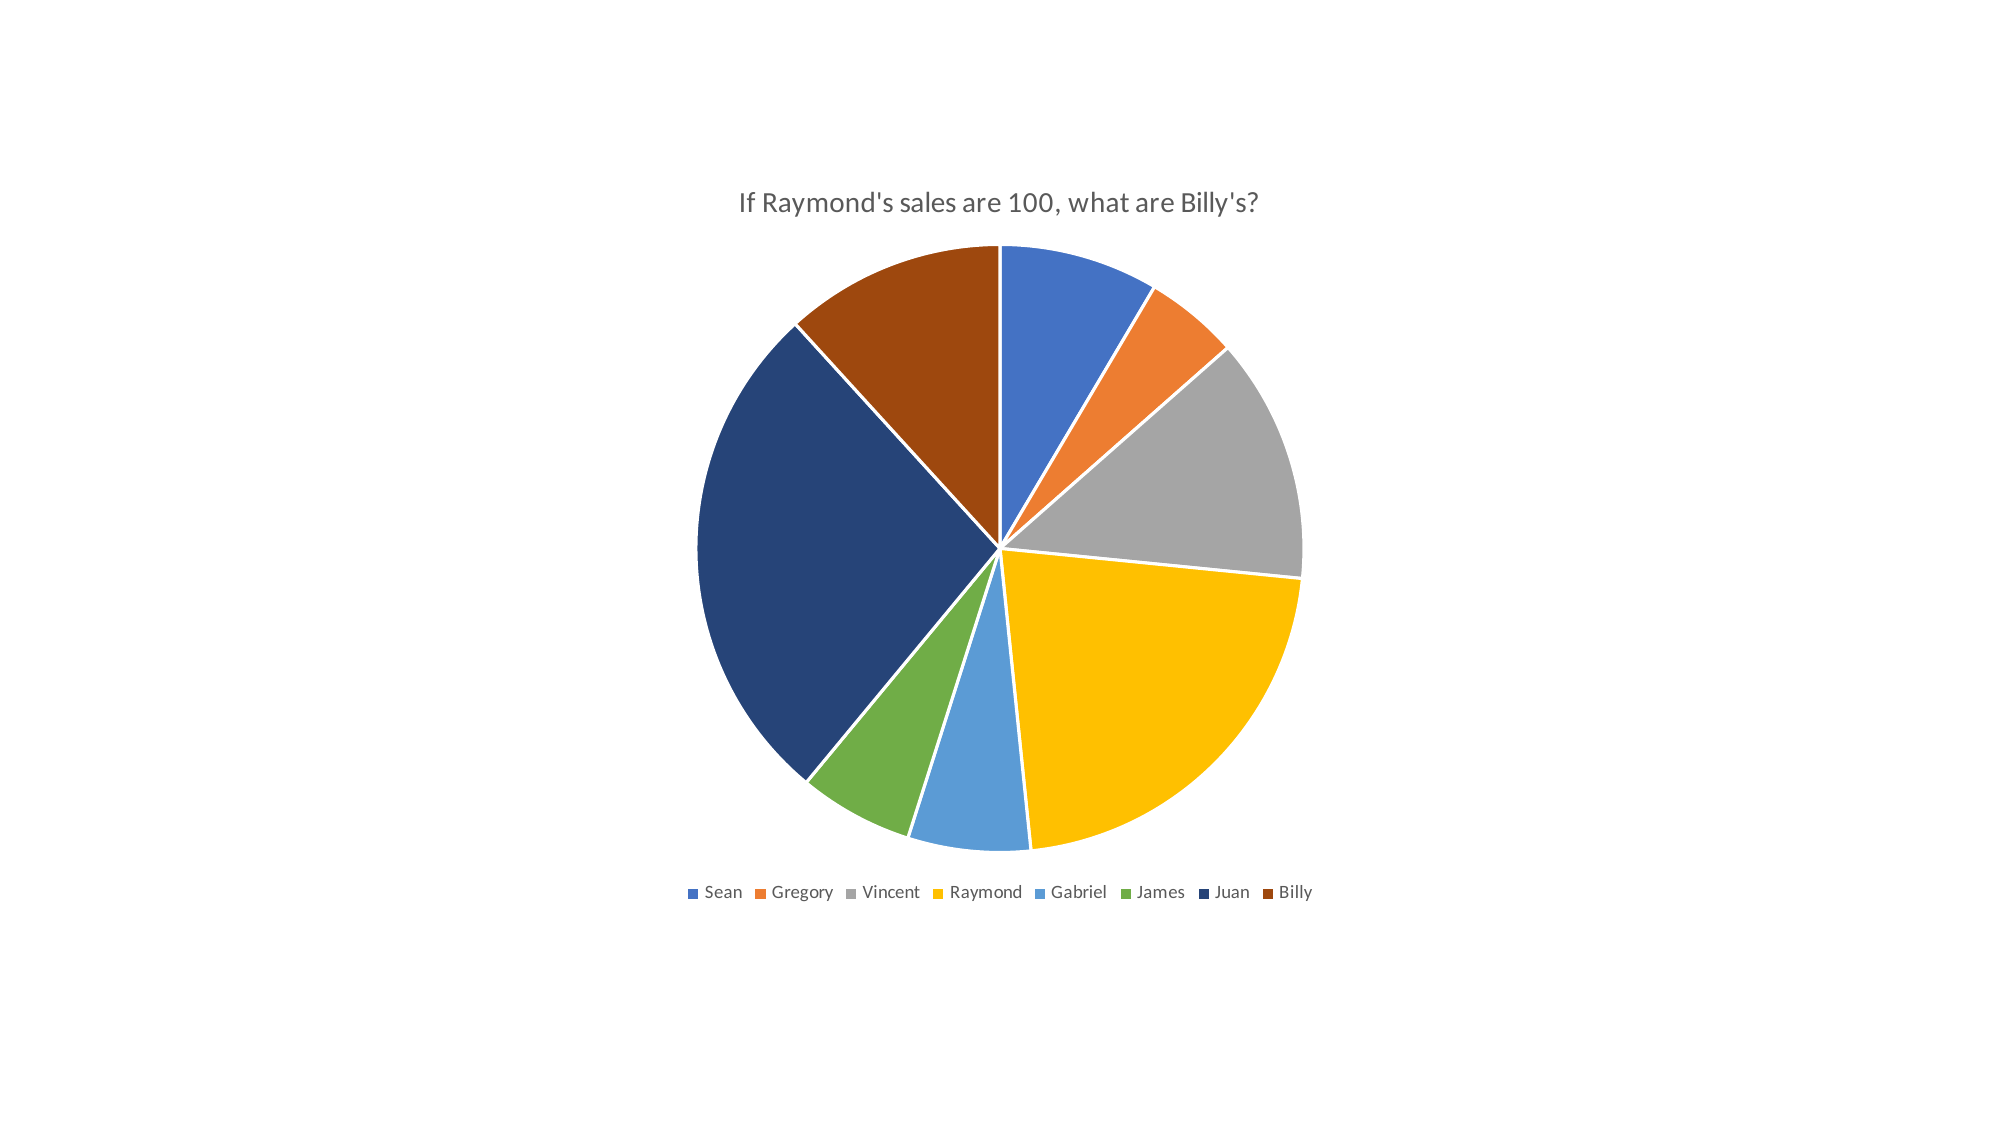

### Chart: If Raymond's sales are 100, what are Billy's?

| Category | Y1 Sales |
|---|---|
| Sean | 39.0 |
| Gregory | 23.0 |
| Vincent | 60.0 |
| Raymond | 100.0 |
| Gabriel | 30.0 |
| James | 28.0 |
| Juan | 125.0 |
| Billy | 54.0 |